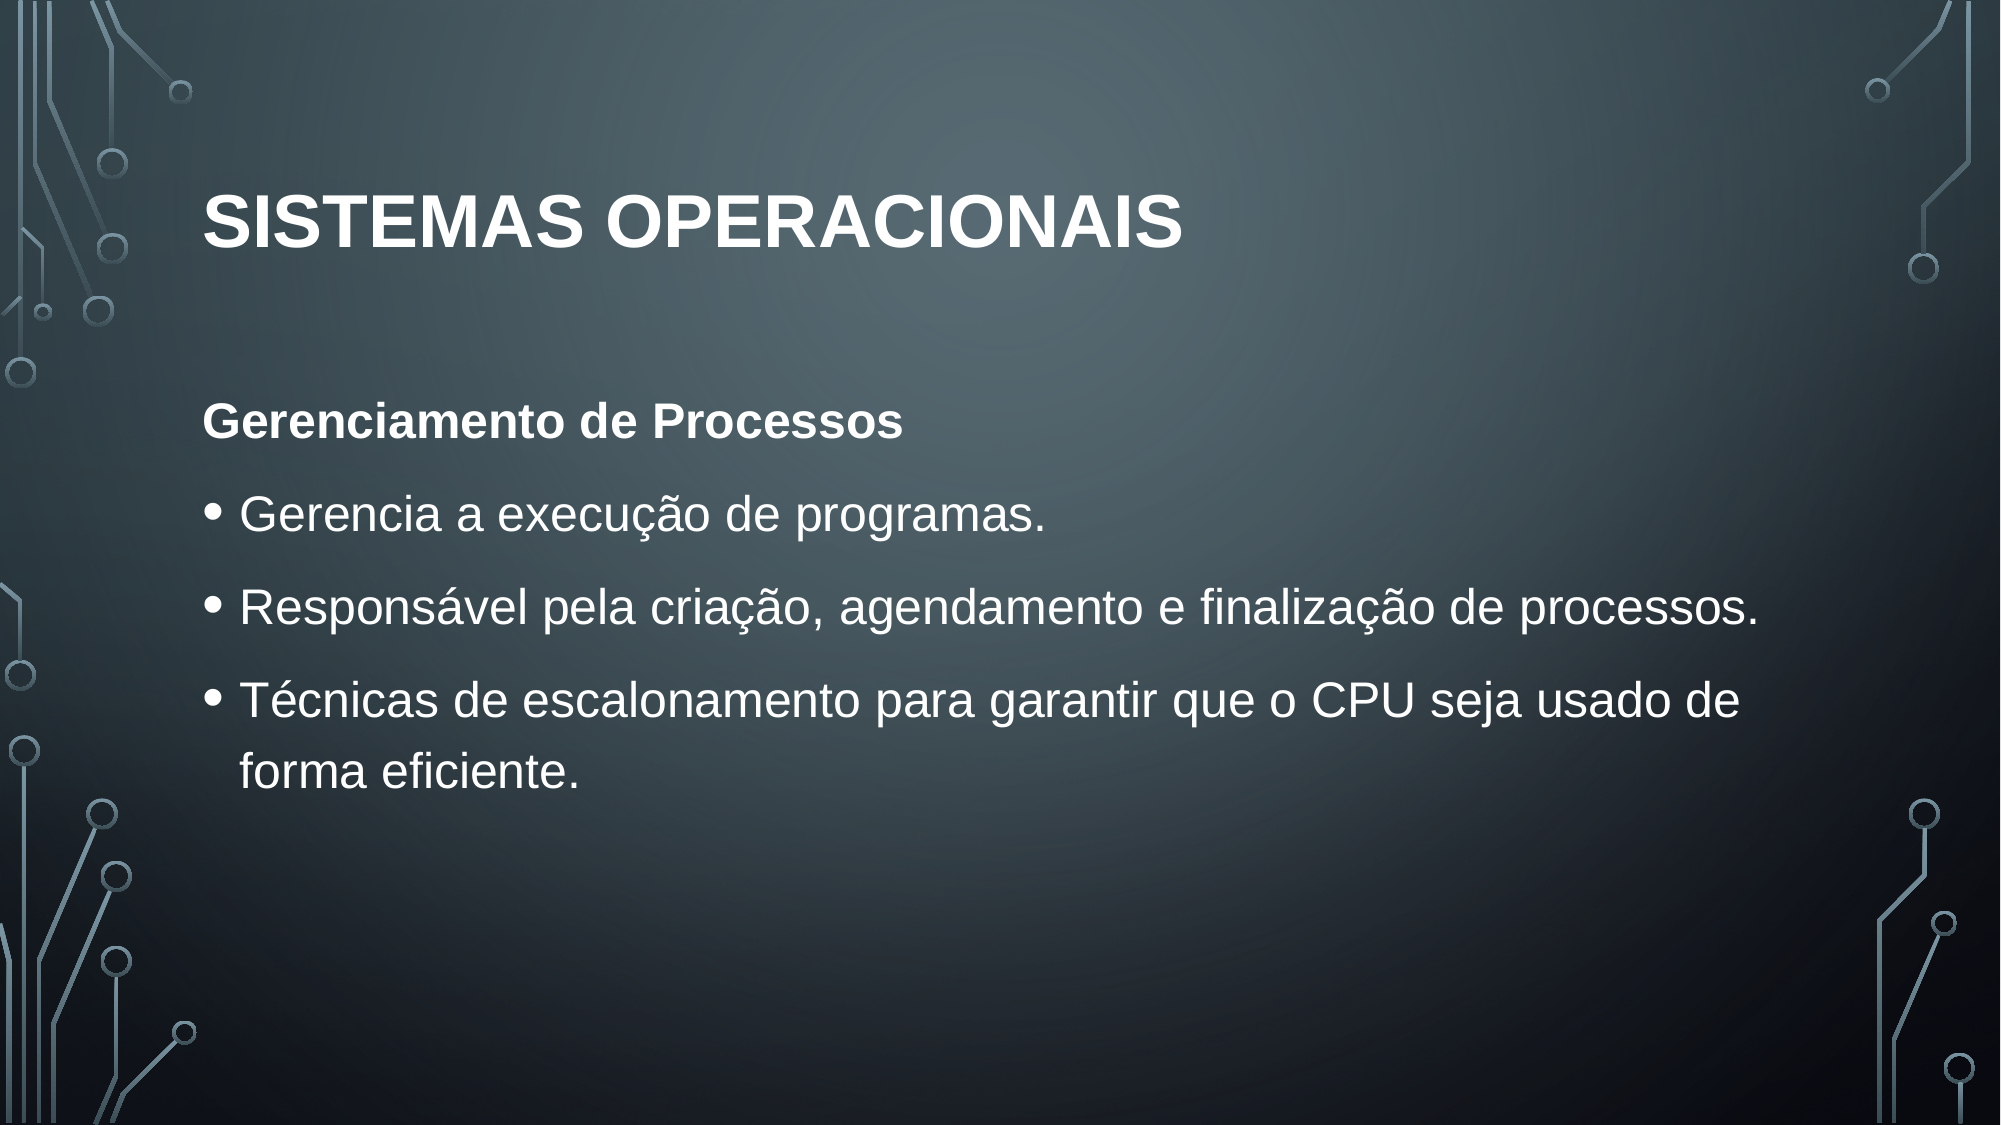

# Sistemas operacionais
Gerenciamento de Processos
Gerencia a execução de programas.
Responsável pela criação, agendamento e finalização de processos.
Técnicas de escalonamento para garantir que o CPU seja usado de forma eficiente.